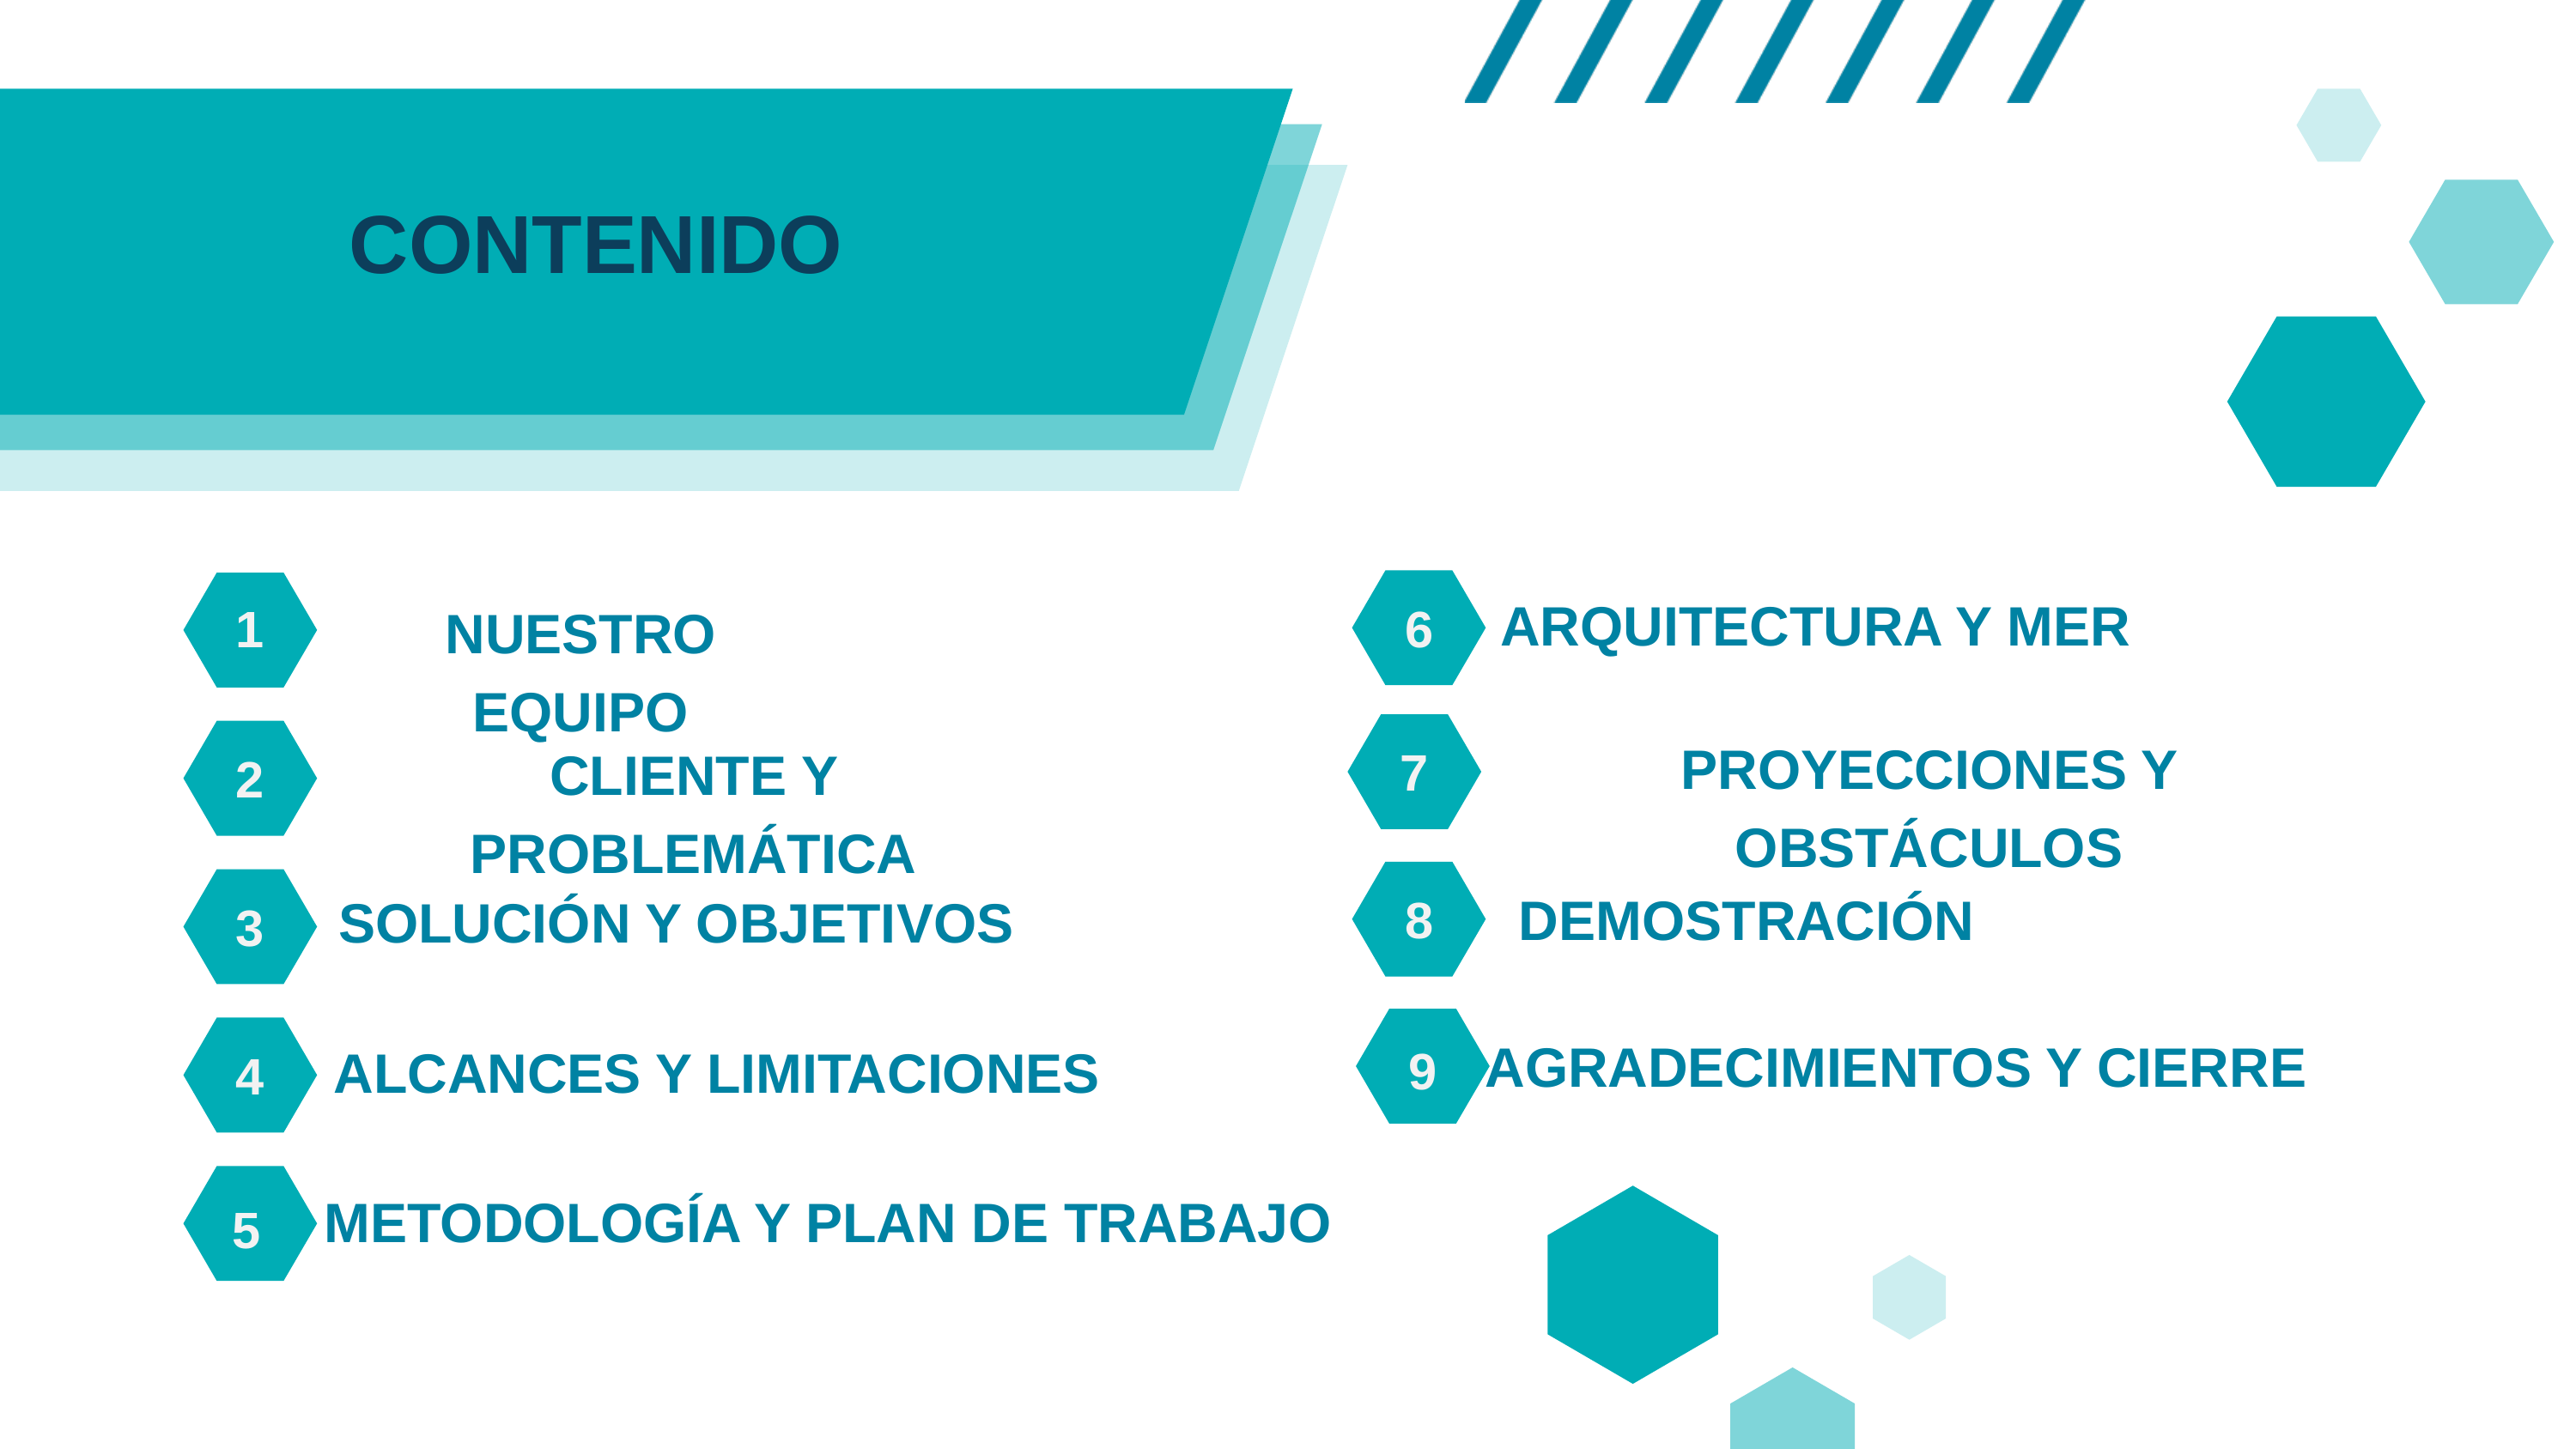

CONTENIDO

ARQUITECTURA Y MER
1
6
NUESTRO EQUIPO

PROYECCIONES Y OBSTÁCULOS
CLIENTE Y PROBLEMÁTICA
7
2

DEMOSTRACIÓN
SOLUCIÓN Y OBJETIVOS
8
3

AGRADECIMIENTOS Y CIERRE
ALCANCES Y LIMITACIONES
9
4

METODOLOGÍA Y PLAN DE TRABAJO
5